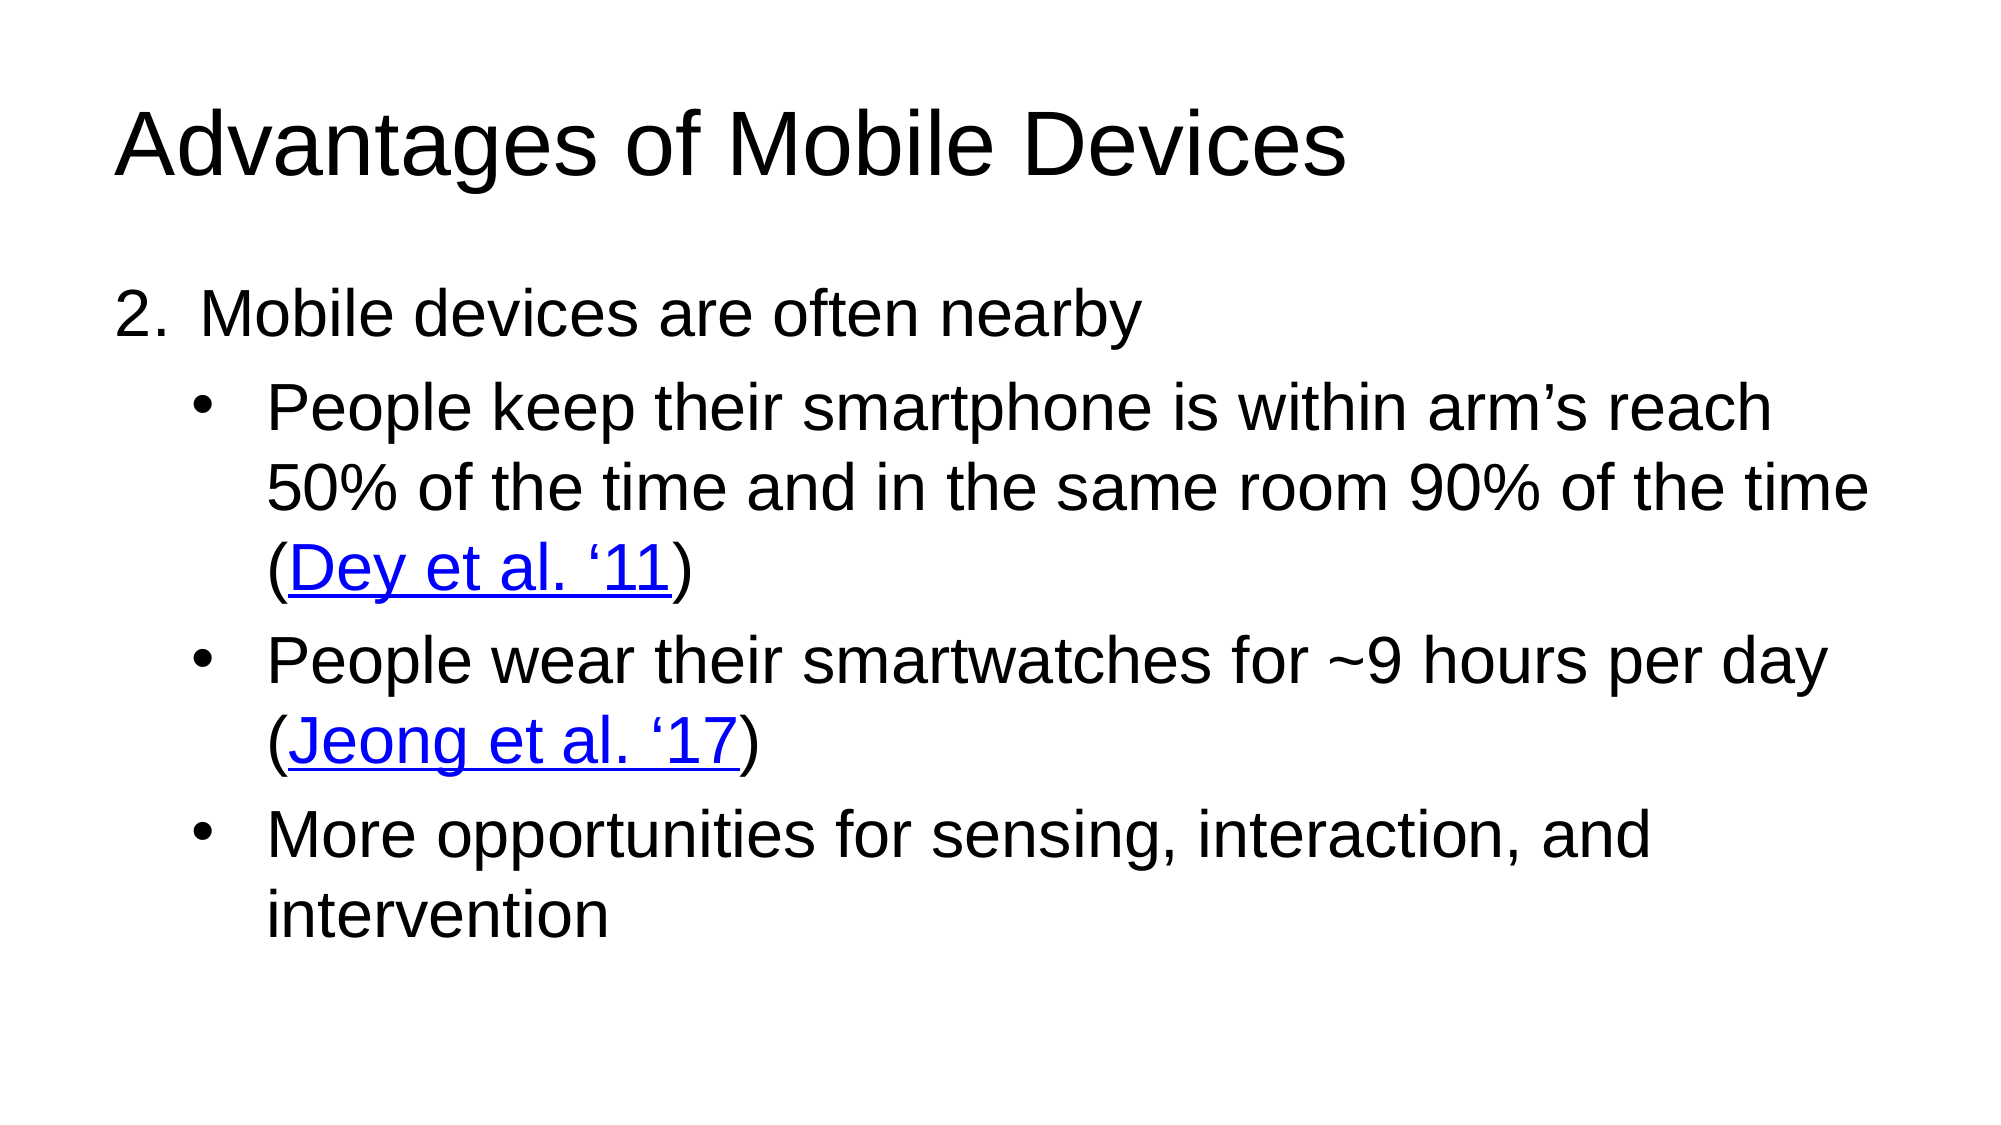

# Advantages of Mobile Devices
Mobile devices are often nearby
People keep their smartphone is within arm’s reach 50% of the time and in the same room 90% of the time (Dey et al. ‘11)
People wear their smartwatches for ~9 hours per day
(Jeong et al. ‘17)
More opportunities for sensing, interaction, and intervention